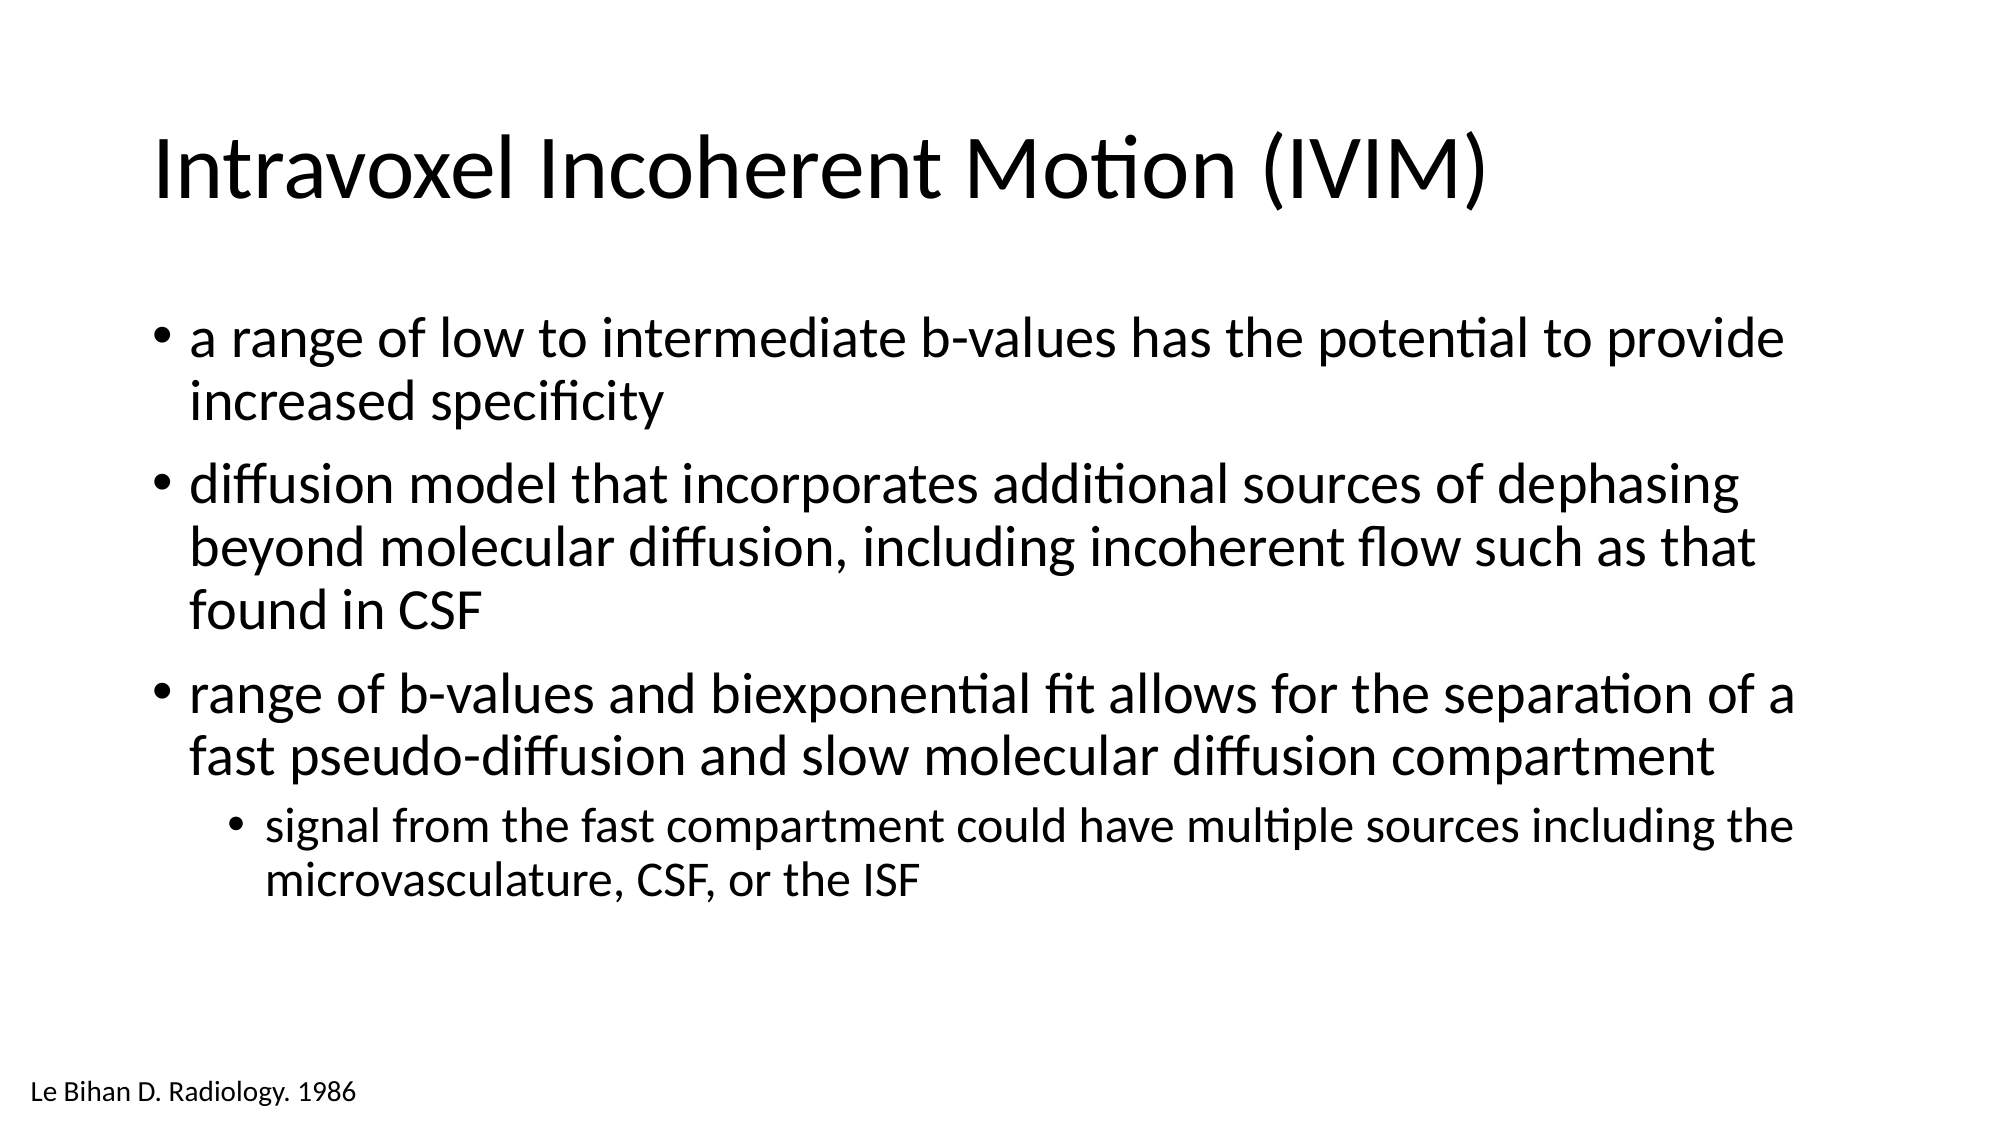

# Intravoxel Incoherent Motion (IVIM)
a range of low to intermediate b-values has the potential to provide increased specificity
diffusion model that incorporates additional sources of dephasing beyond molecular diffusion, including incoherent flow such as that found in CSF
range of b-values and biexponential fit allows for the separation of a fast pseudo-diffusion and slow molecular diffusion compartment
signal from the fast compartment could have multiple sources including the microvasculature, CSF, or the ISF
Le Bihan D. Radiology. 1986